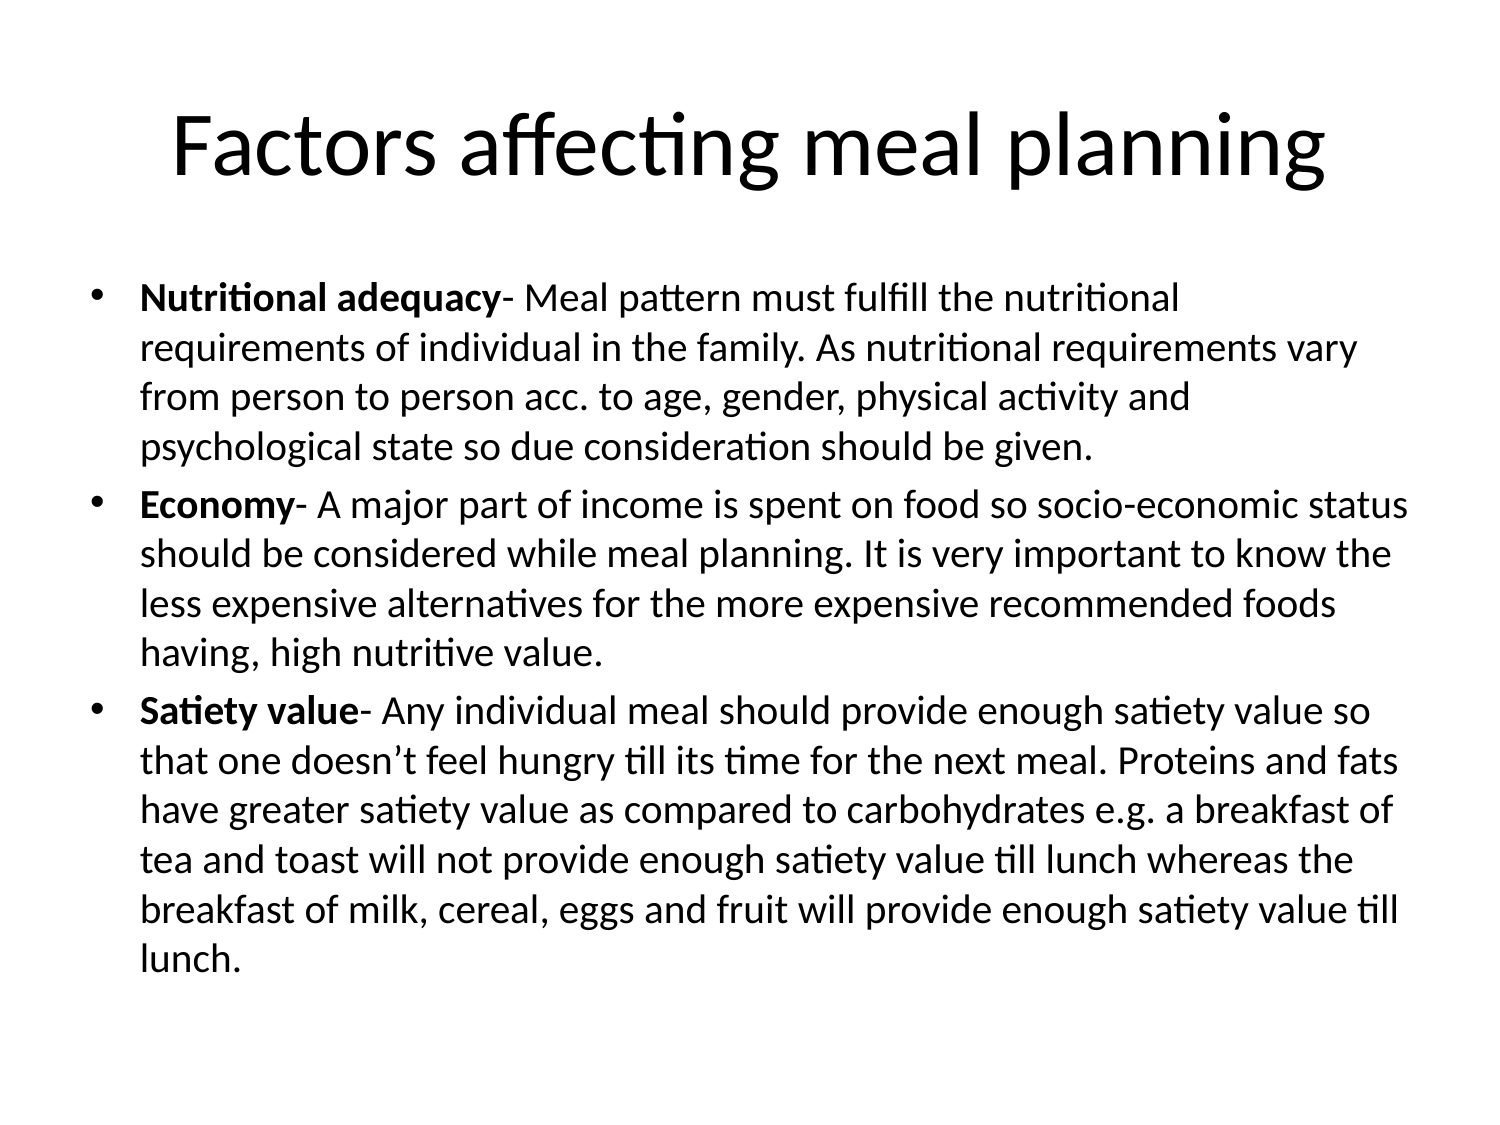

# Factors affecting meal planning
Nutritional adequacy- Meal pattern must fulfill the nutritional requirements of individual in the family. As nutritional requirements vary from person to person acc. to age, gender, physical activity and psychological state so due consideration should be given.
Economy- A major part of income is spent on food so socio-economic status should be considered while meal planning. It is very important to know the less expensive alternatives for the more expensive recommended foods having, high nutritive value.
Satiety value- Any individual meal should provide enough satiety value so that one doesn’t feel hungry till its time for the next meal. Proteins and fats have greater satiety value as compared to carbohydrates e.g. a breakfast of tea and toast will not provide enough satiety value till lunch whereas the breakfast of milk, cereal, eggs and fruit will provide enough satiety value till lunch.